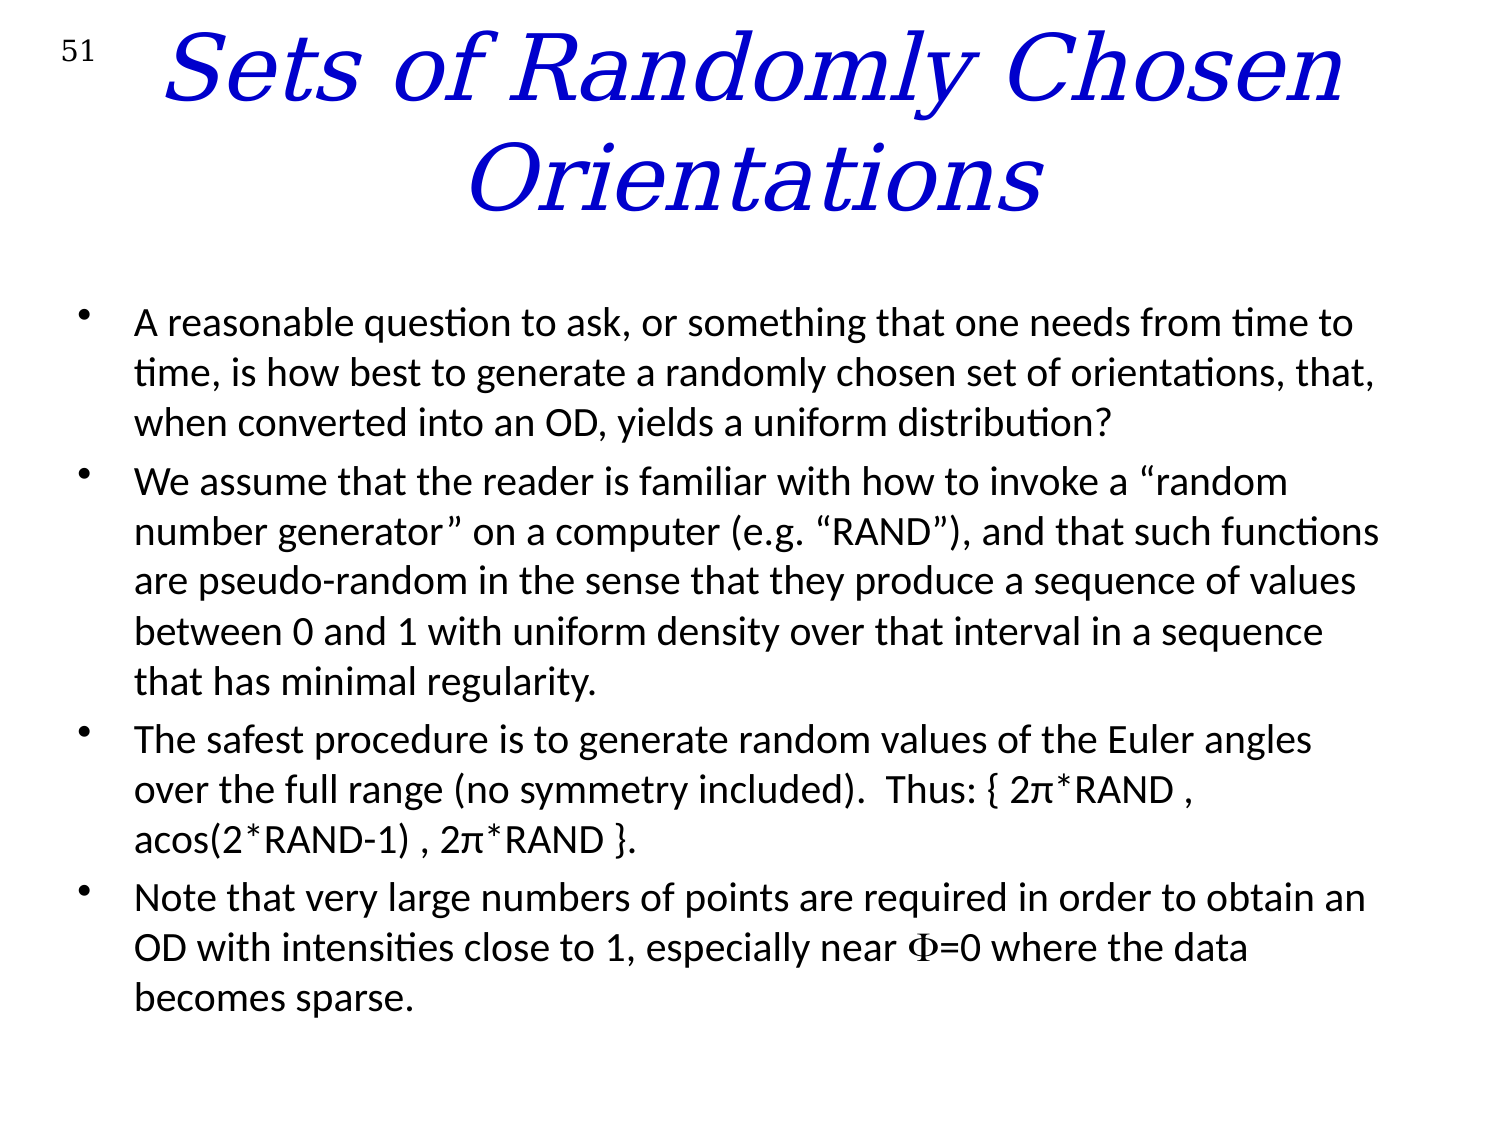

51
# Sets of Randomly Chosen Orientations
A reasonable question to ask, or something that one needs from time to time, is how best to generate a randomly chosen set of orientations, that, when converted into an OD, yields a uniform distribution?
We assume that the reader is familiar with how to invoke a “random number generator” on a computer (e.g. “RAND”), and that such functions are pseudo-random in the sense that they produce a sequence of values between 0 and 1 with uniform density over that interval in a sequence that has minimal regularity.
The safest procedure is to generate random values of the Euler angles over the full range (no symmetry included).  Thus: { 2π*RAND , acos(2*RAND-1) , 2π*RAND }.
Note that very large numbers of points are required in order to obtain an OD with intensities close to 1, especially near Φ=0 where the data becomes sparse.